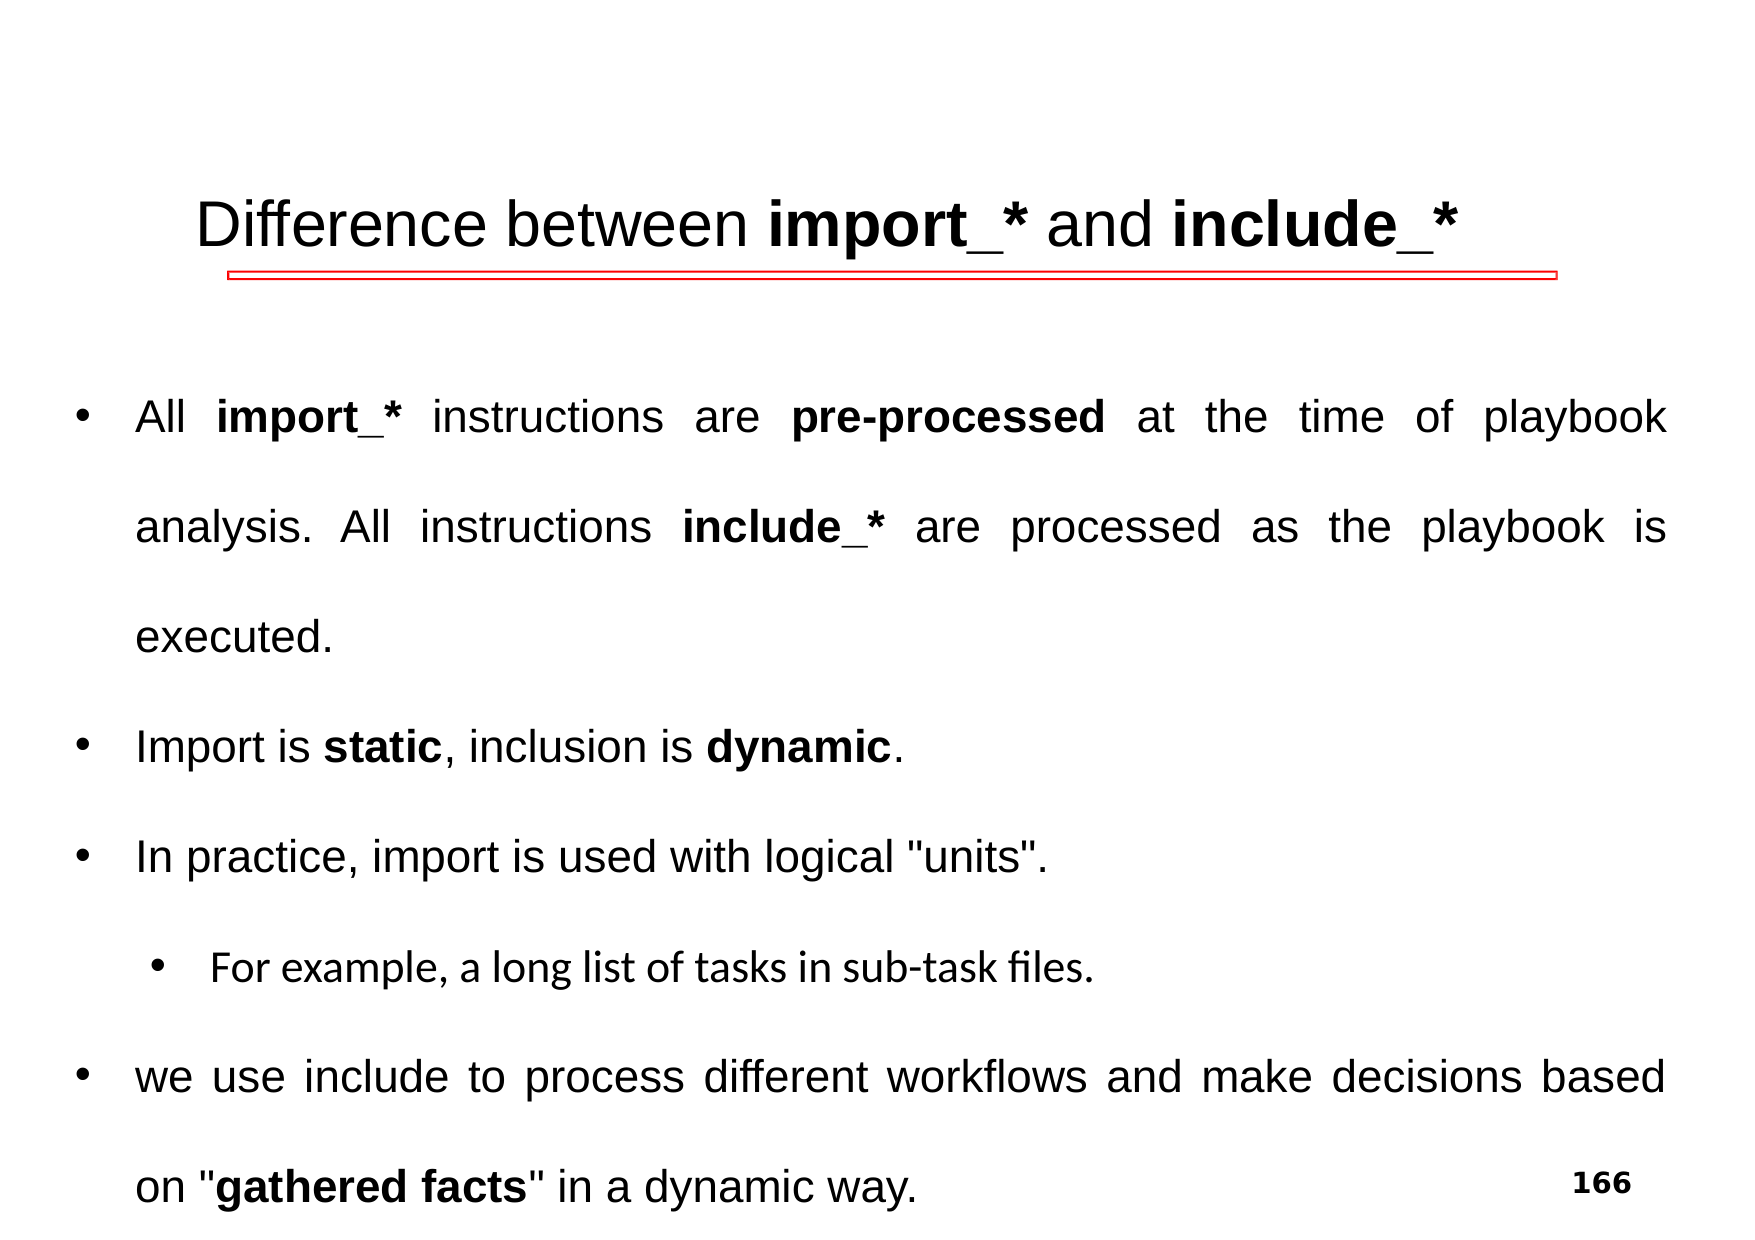

# Difference between import_* and include_*
All import_* instructions are pre-processed at the time of playbook analysis. All instructions include_* are processed as the playbook is executed.
Import is static, inclusion is dynamic.
In practice, import is used with logical "units".
For example, a long list of tasks in sub-task files.
we use include to process different workflows and make decisions based on "gathered facts" in a dynamic way.
166